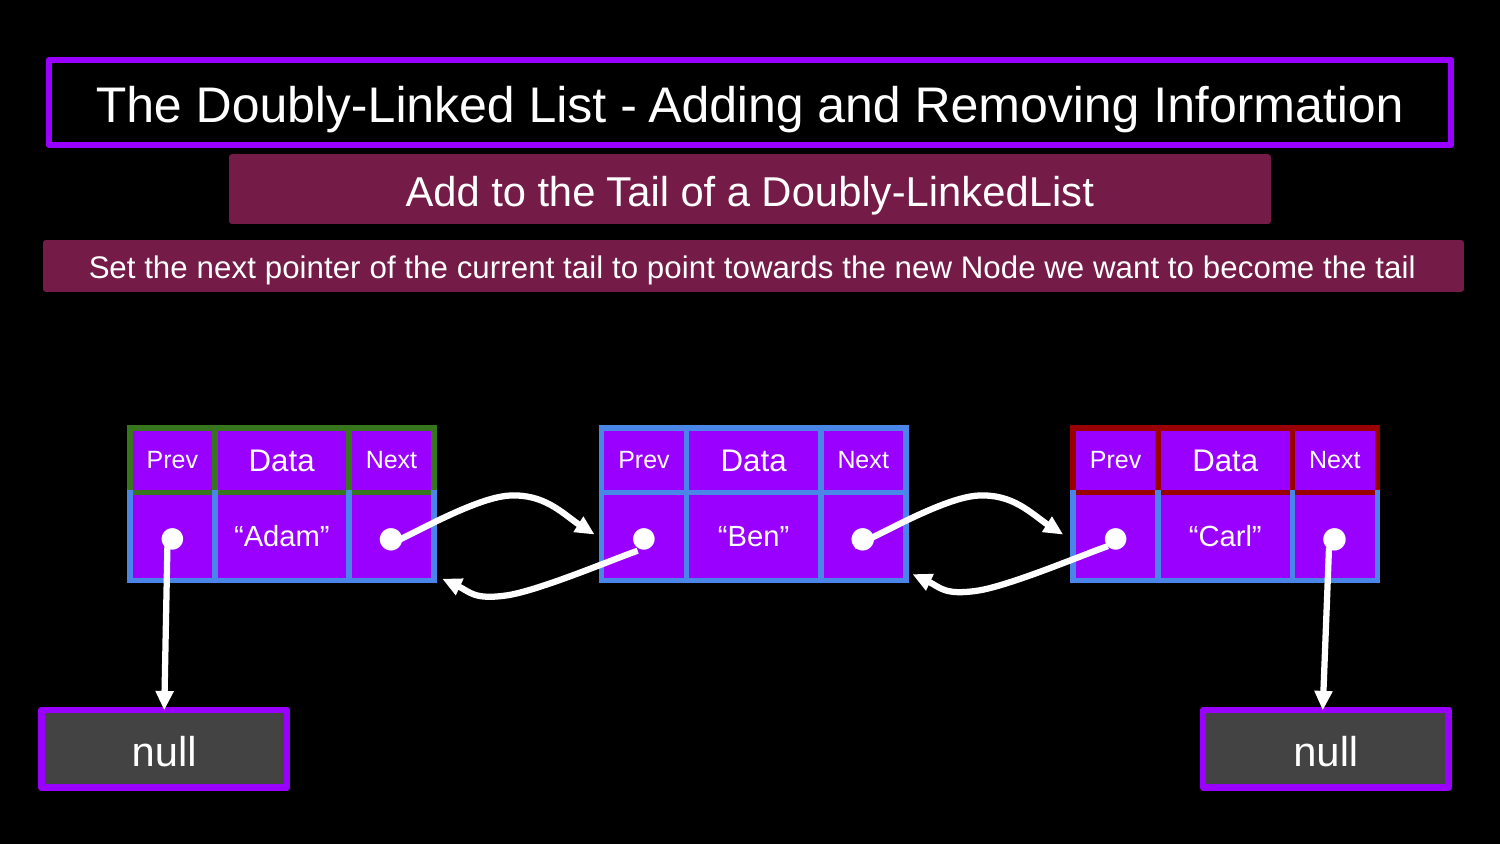

# The Doubly-Linked List - Adding and Removing Information
Add to the Tail of a Doubly-LinkedList
Set the next pointer of the current tail to point towards the new Node we want to become the tail
| Prev | Data | Next |
| --- | --- | --- |
|  | “Adam” |  |
| Prev | Data | Next |
| --- | --- | --- |
|  | “Ben” |  |
| Prev | Data | Next |
| --- | --- | --- |
|  | “Carl” |  |

null
null